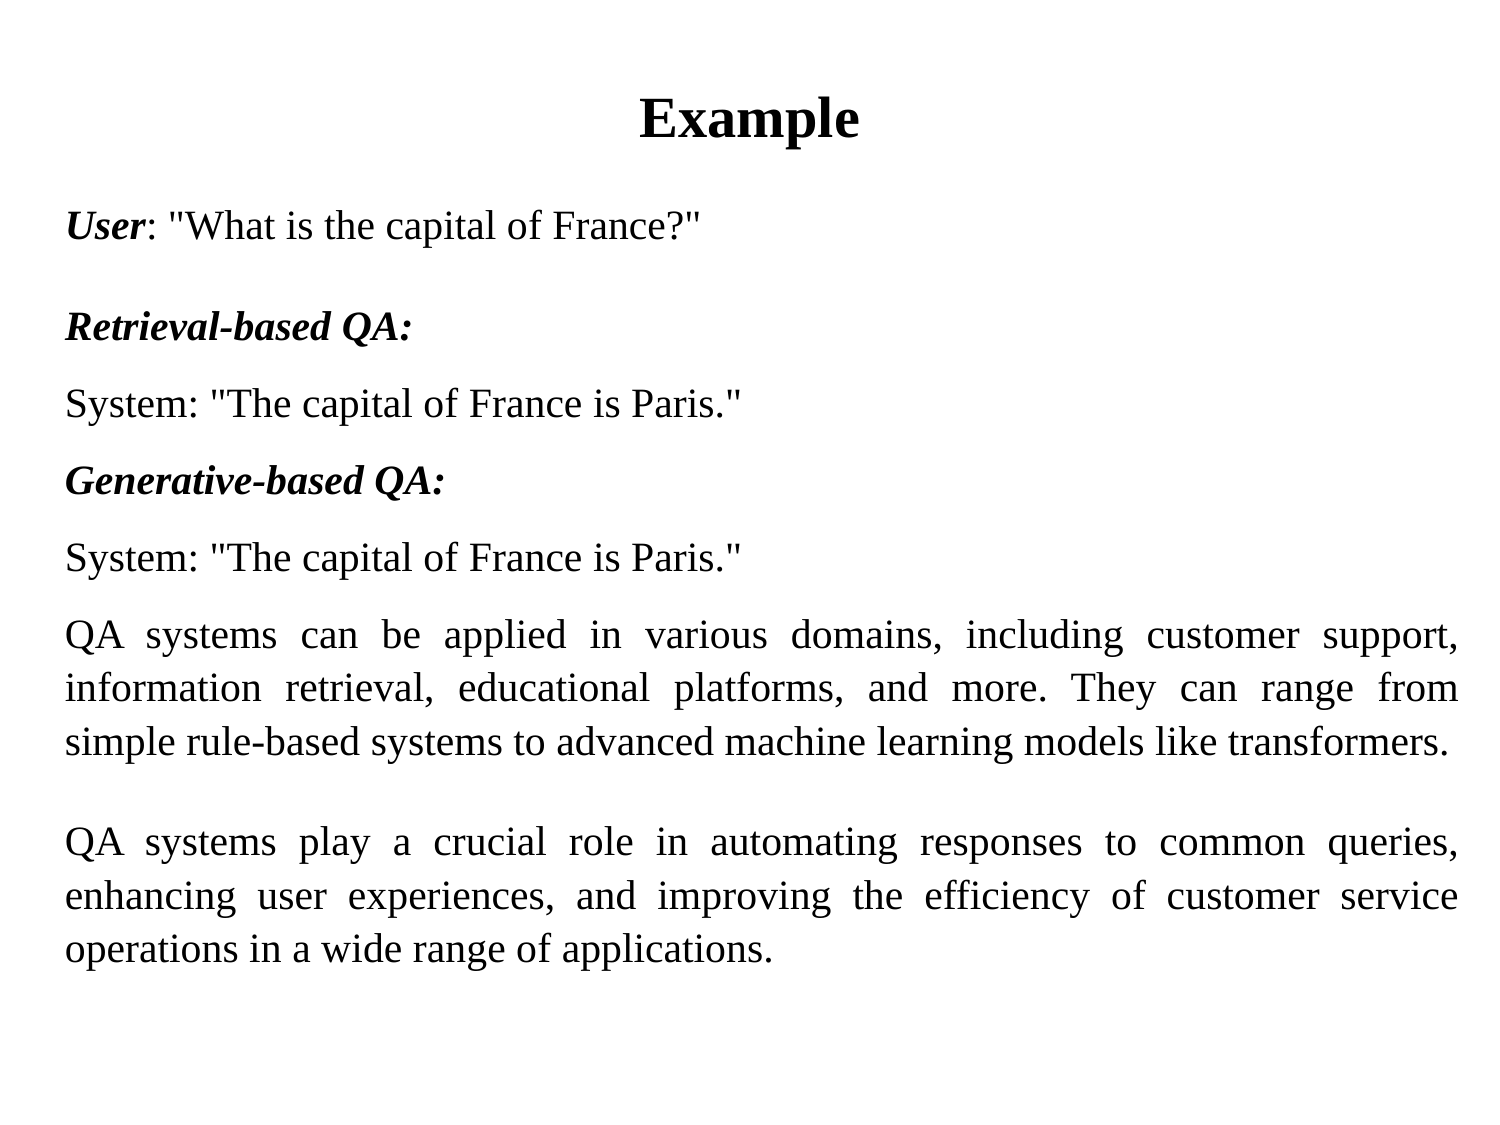

# Example
User: "What is the capital of France?"
Retrieval-based QA:
System: "The capital of France is Paris."
Generative-based QA:
System: "The capital of France is Paris."
QA systems can be applied in various domains, including customer support, information retrieval, educational platforms, and more. They can range from simple rule-based systems to advanced machine learning models like transformers.
QA systems play a crucial role in automating responses to common queries, enhancing user experiences, and improving the efficiency of customer service operations in a wide range of applications.